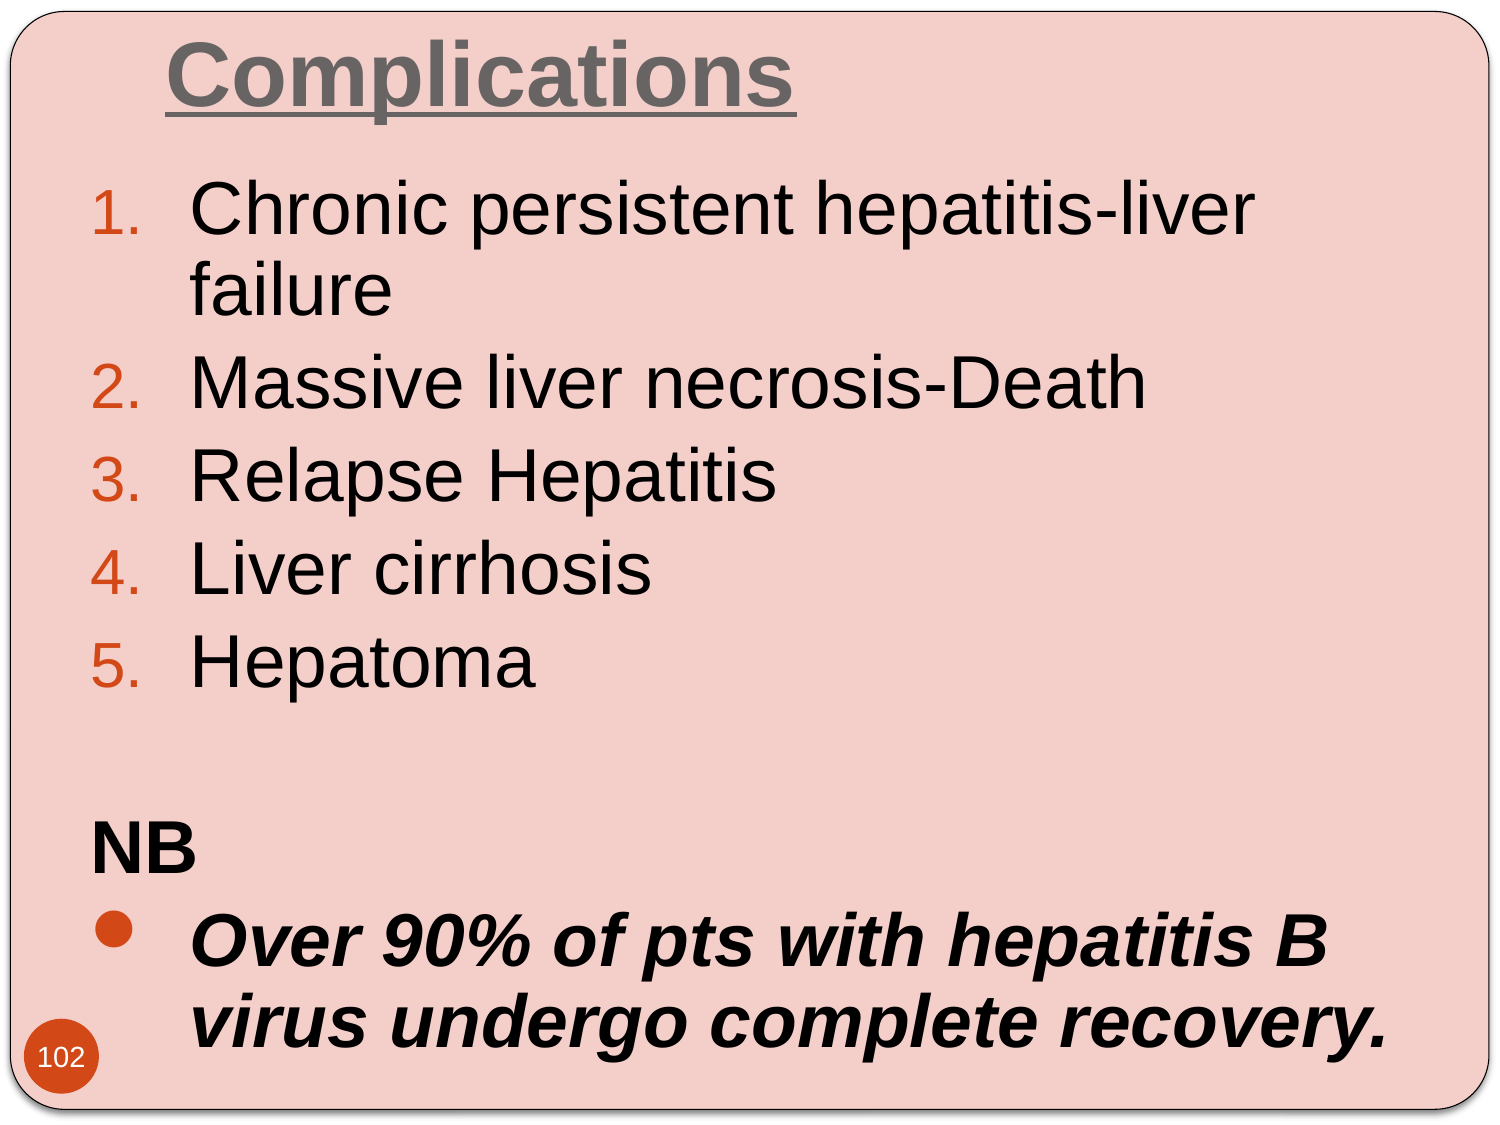

# Complications
Chronic persistent hepatitis-liver failure
Massive liver necrosis-Death
Relapse Hepatitis
Liver cirrhosis
Hepatoma

NB
Over 90% of pts with hepatitis B virus undergo complete recovery.
102